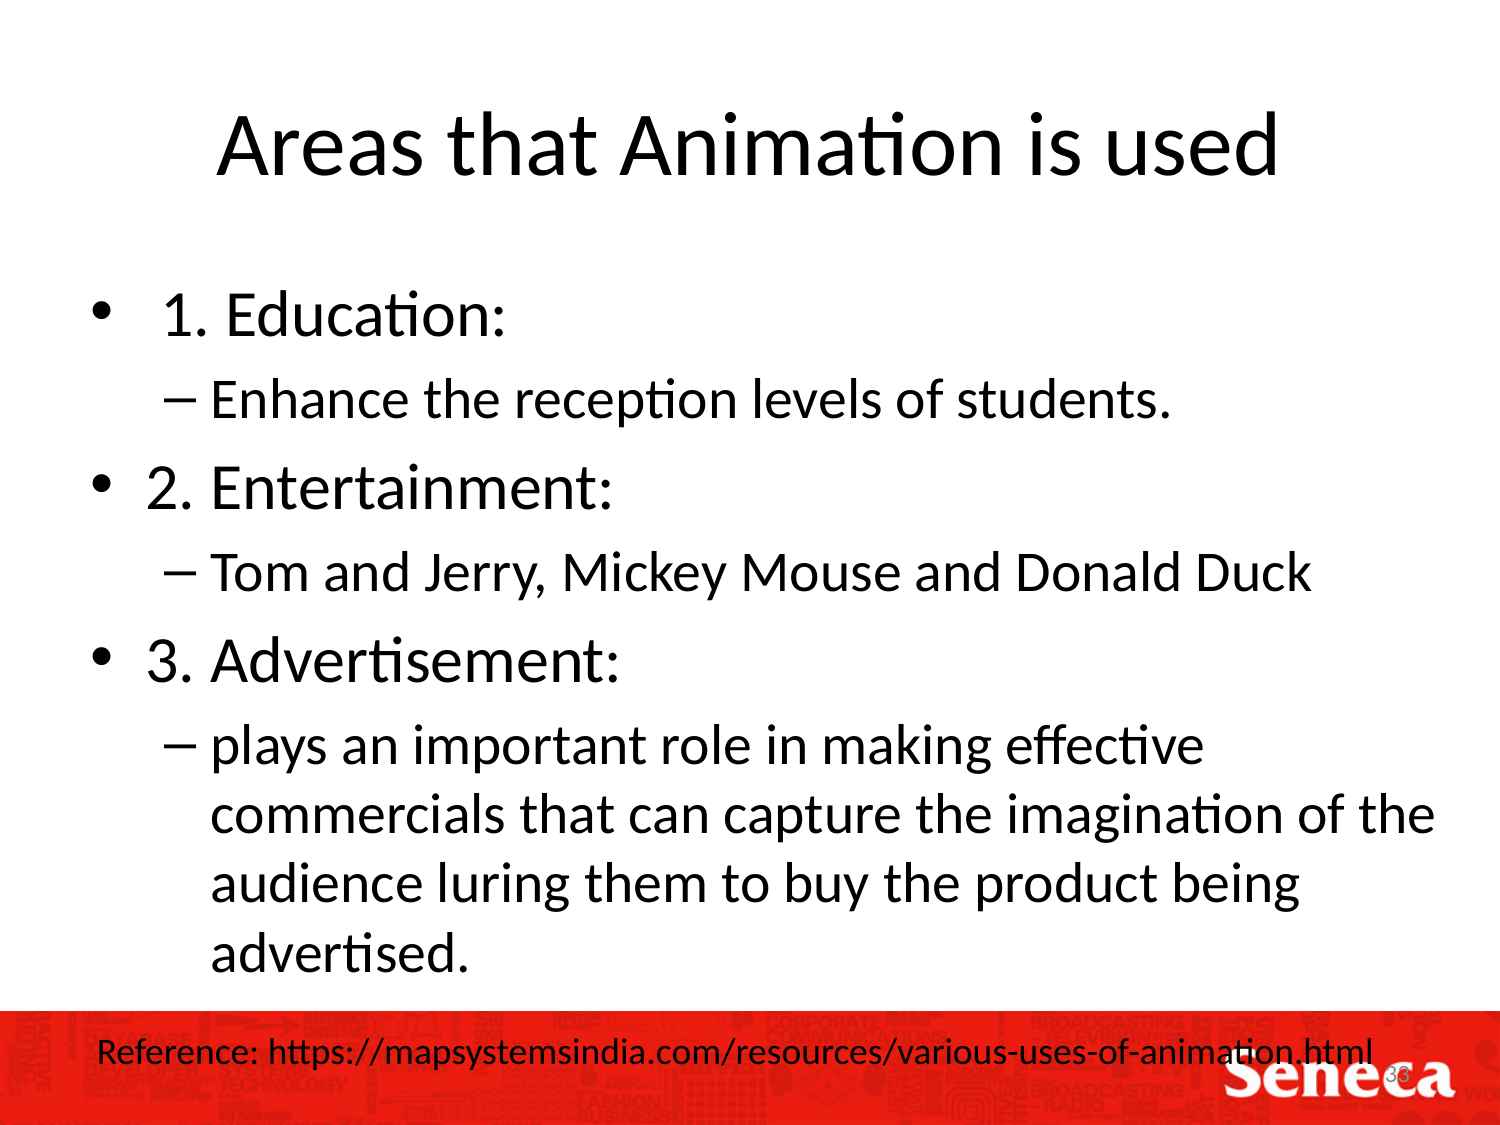

# Areas that Animation is used
 1. Education:
Enhance the reception levels of students.
2. Entertainment:
Tom and Jerry, Mickey Mouse and Donald Duck
3. Advertisement:
plays an important role in making effective commercials that can capture the imagination of the audience luring them to buy the product being advertised.
Reference: https://mapsystemsindia.com/resources/various-uses-of-animation.html
33